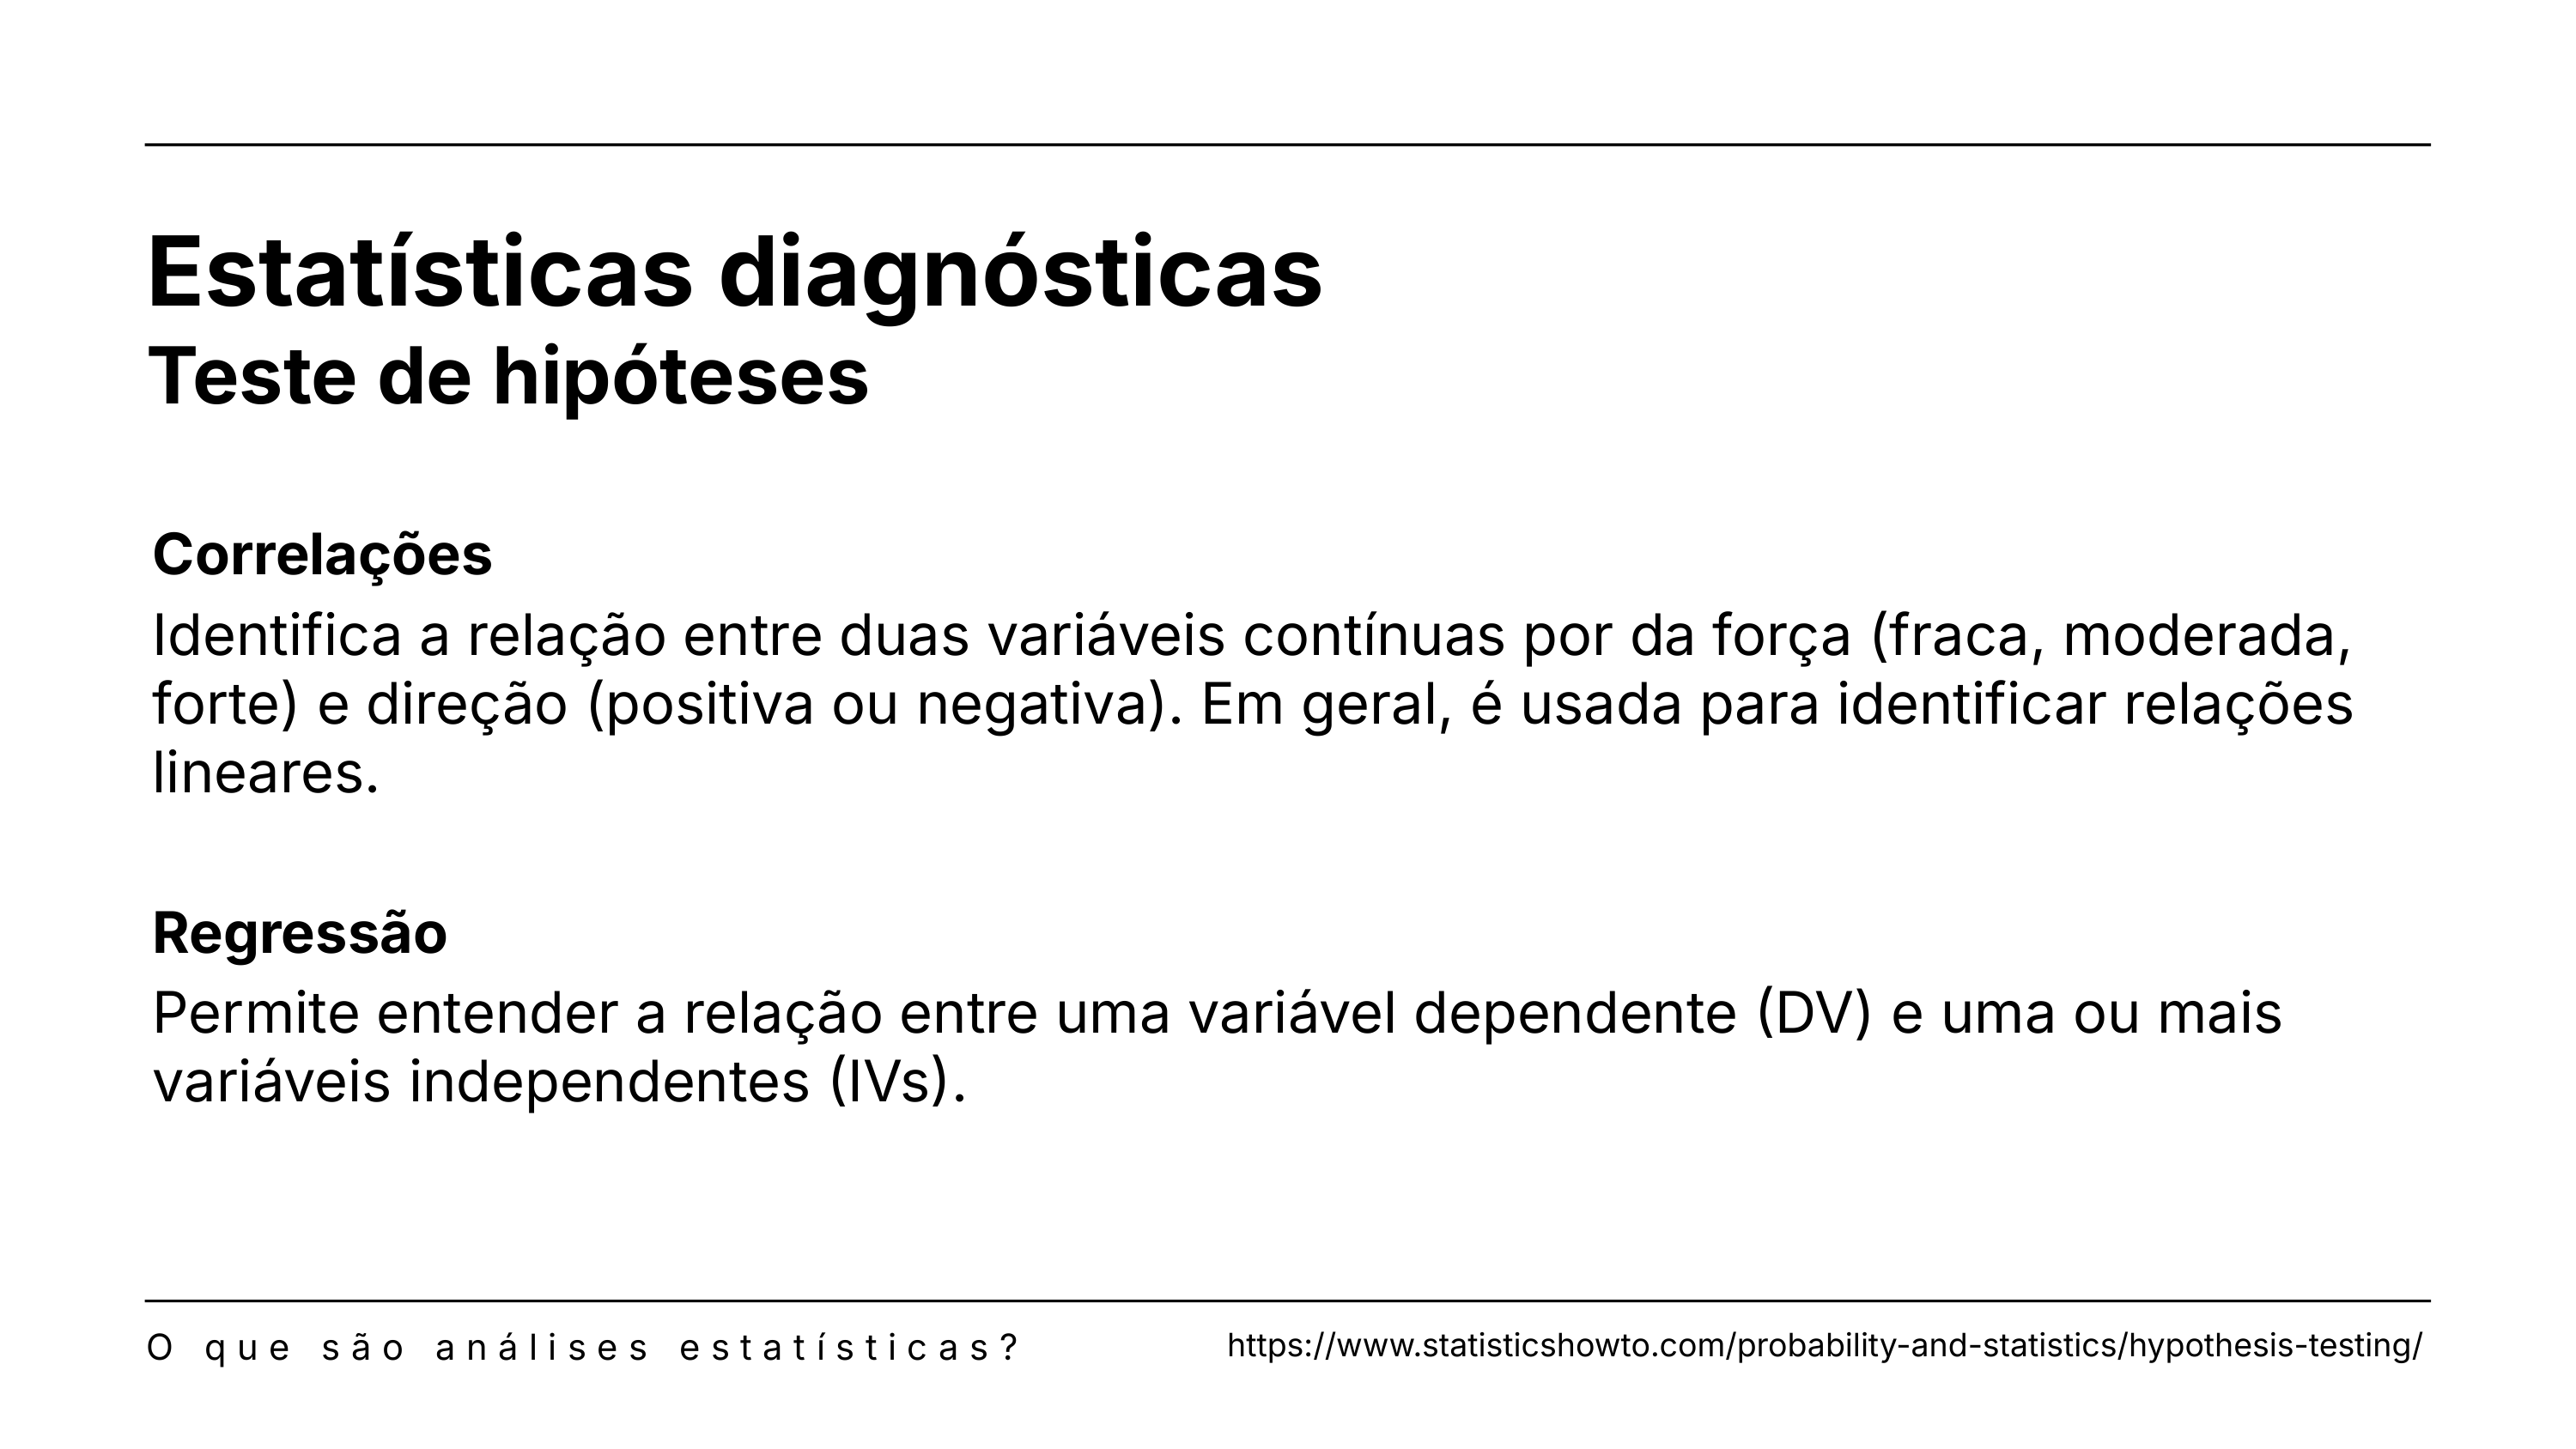

Estatísticas diagnósticas
Teste de hipóteses
Correlações
Identifica a relação entre duas variáveis contínuas por da força (fraca, moderada, forte) e direção (positiva ou negativa). Em geral, é usada para identificar relações lineares.

Regressão
Permite entender a relação entre uma variável dependente (DV) e uma ou mais variáveis independentes (IVs).

O que são análises estatísticas?
https://www.statisticshowto.com/probability-and-statistics/hypothesis-testing/